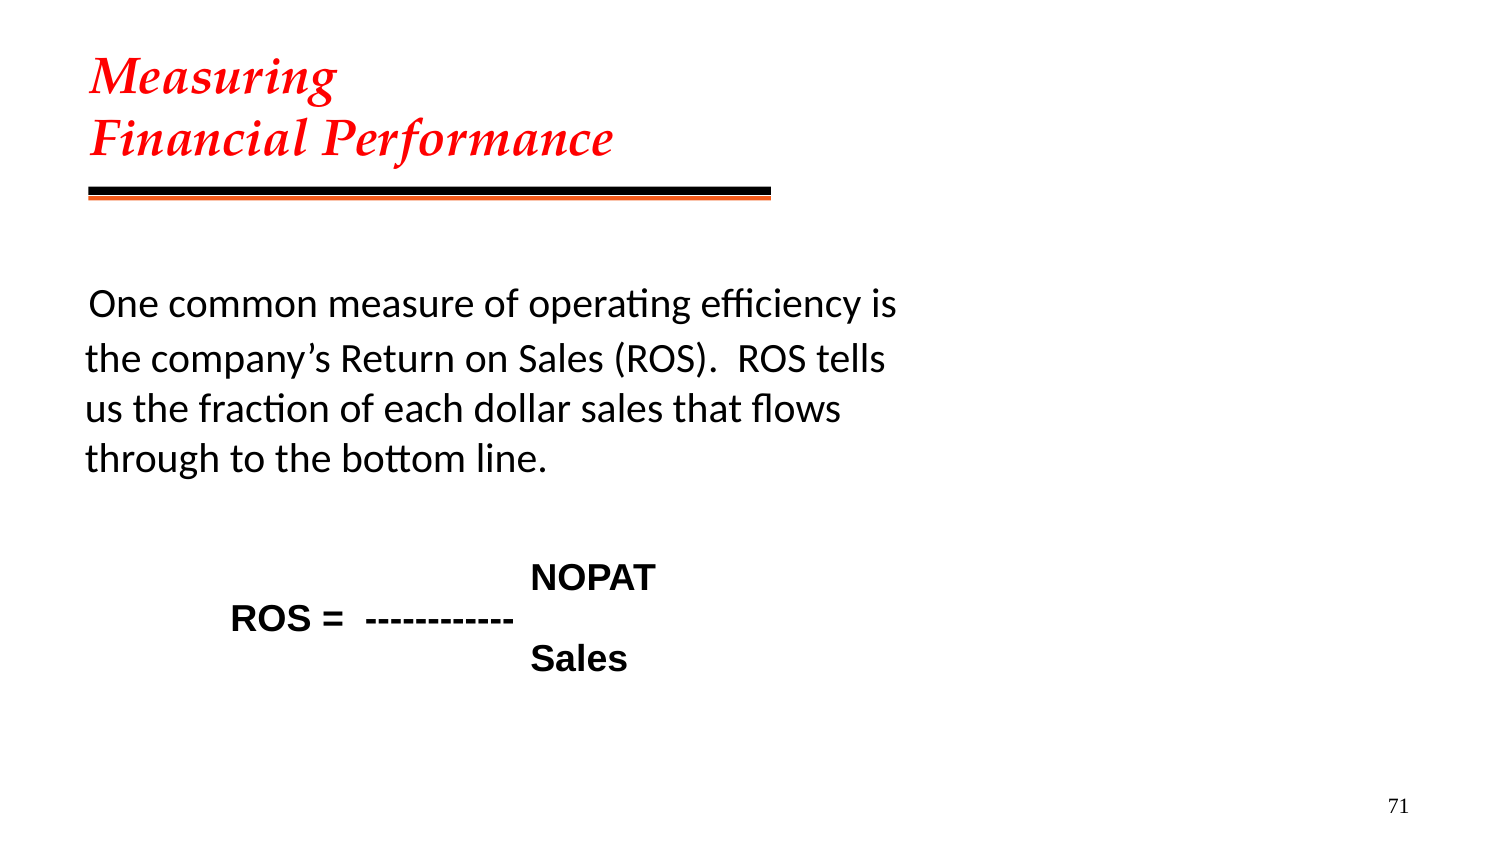

# Measuring Financial Performance

    One common measure of operating efficiency is the company’s Return on Sales (ROS).  ROS tells us the fraction of each dollar sales that flows through to the bottom line.

	    	NOPAT
ROS =  ------------
	      	Sales
71